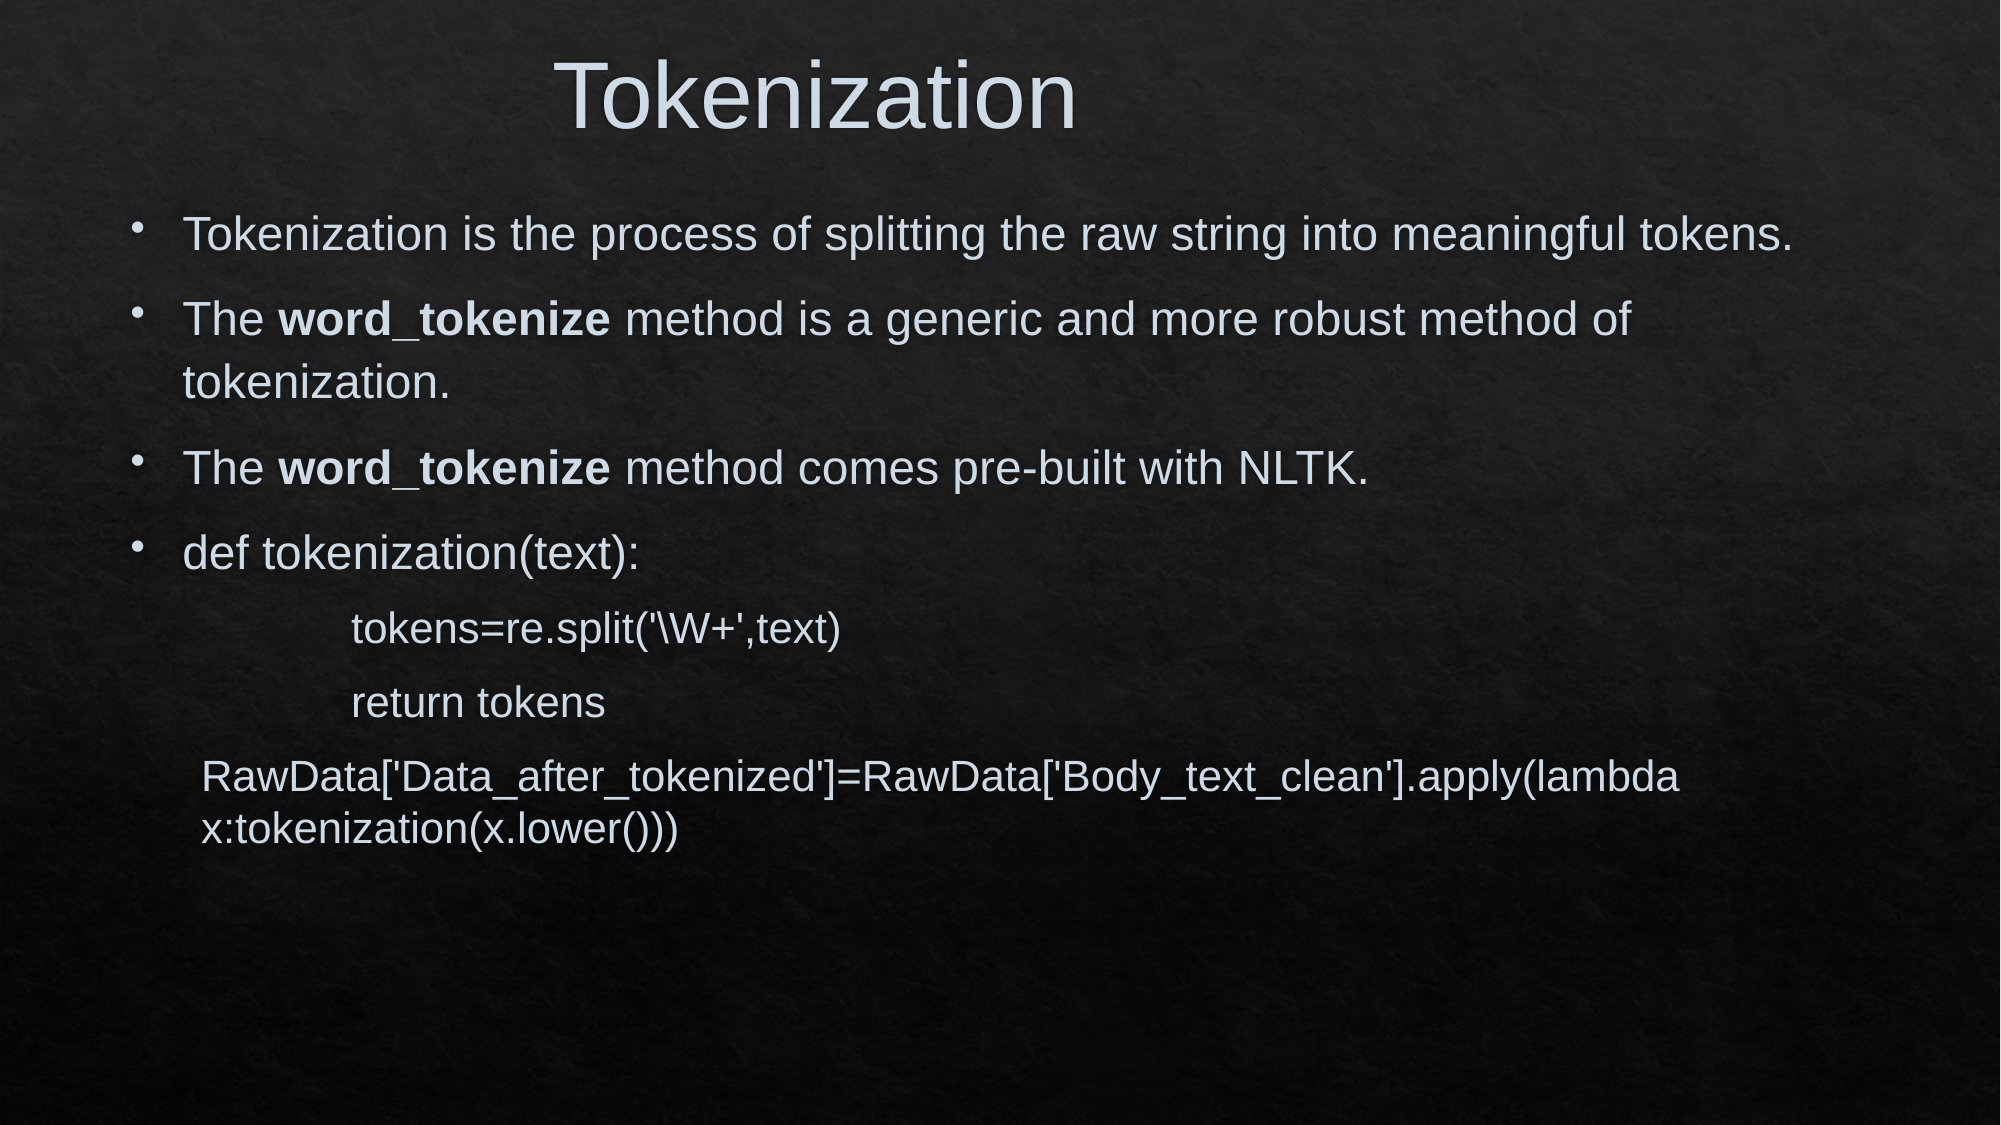

# Tokenization
Tokenization is the process of splitting the raw string into meaningful tokens.
The word_tokenize method is a generic and more robust method of tokenization.
The word_tokenize method comes pre-built with NLTK.
def tokenization(text):
	tokens=re.split('\W+',text)
	return tokens
RawData['Data_after_tokenized']=RawData['Body_text_clean'].apply(lambda x:tokenization(x.lower()))